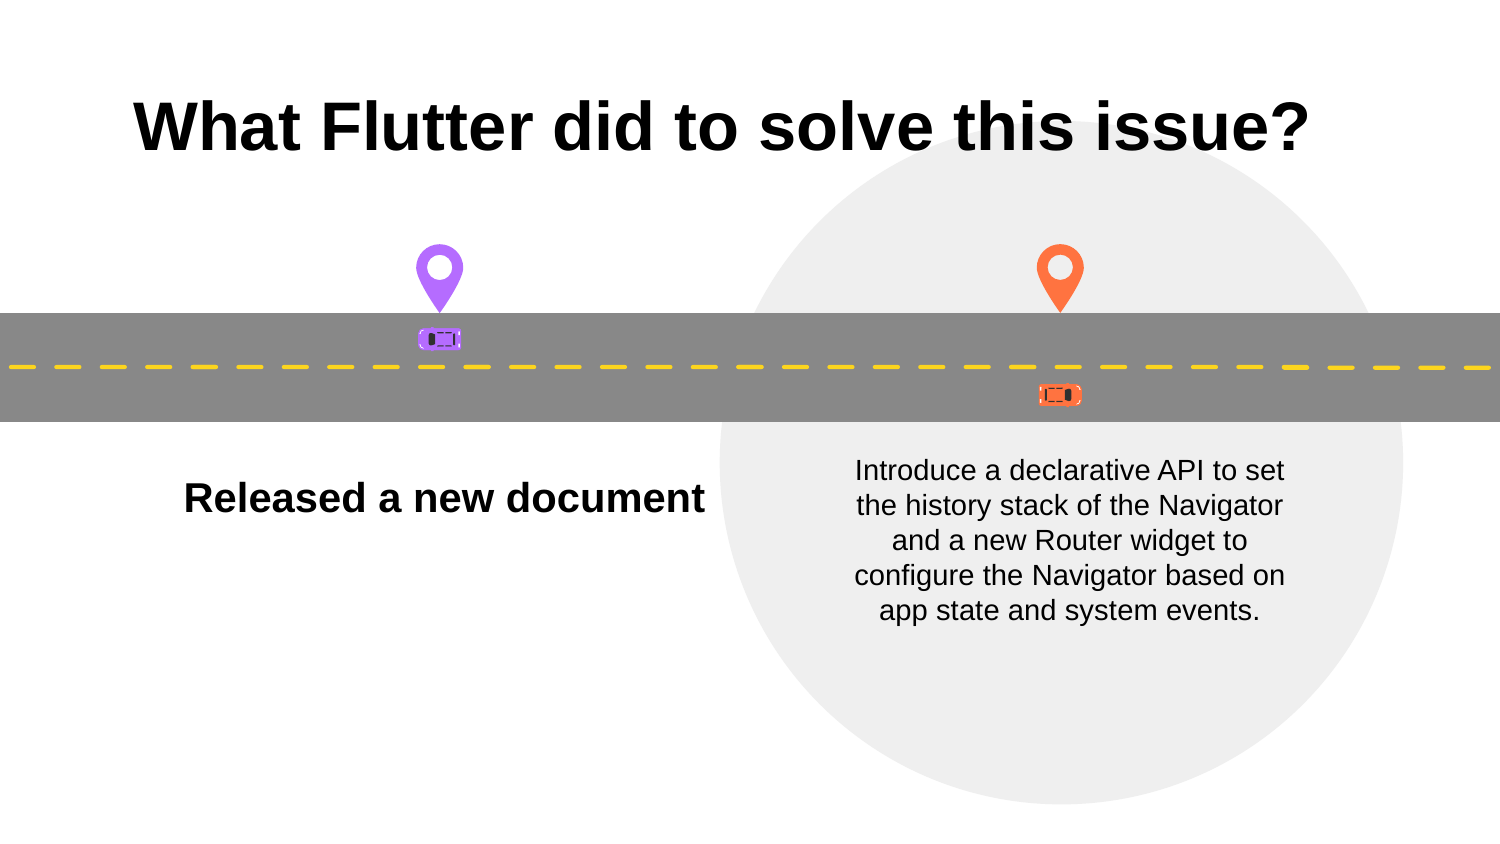

# What Flutter did to solve this issue?

Introduce a declarative API to set the history stack of the Navigator and a new Router widget to configure the Navigator based on app state and system events.
Released a new document